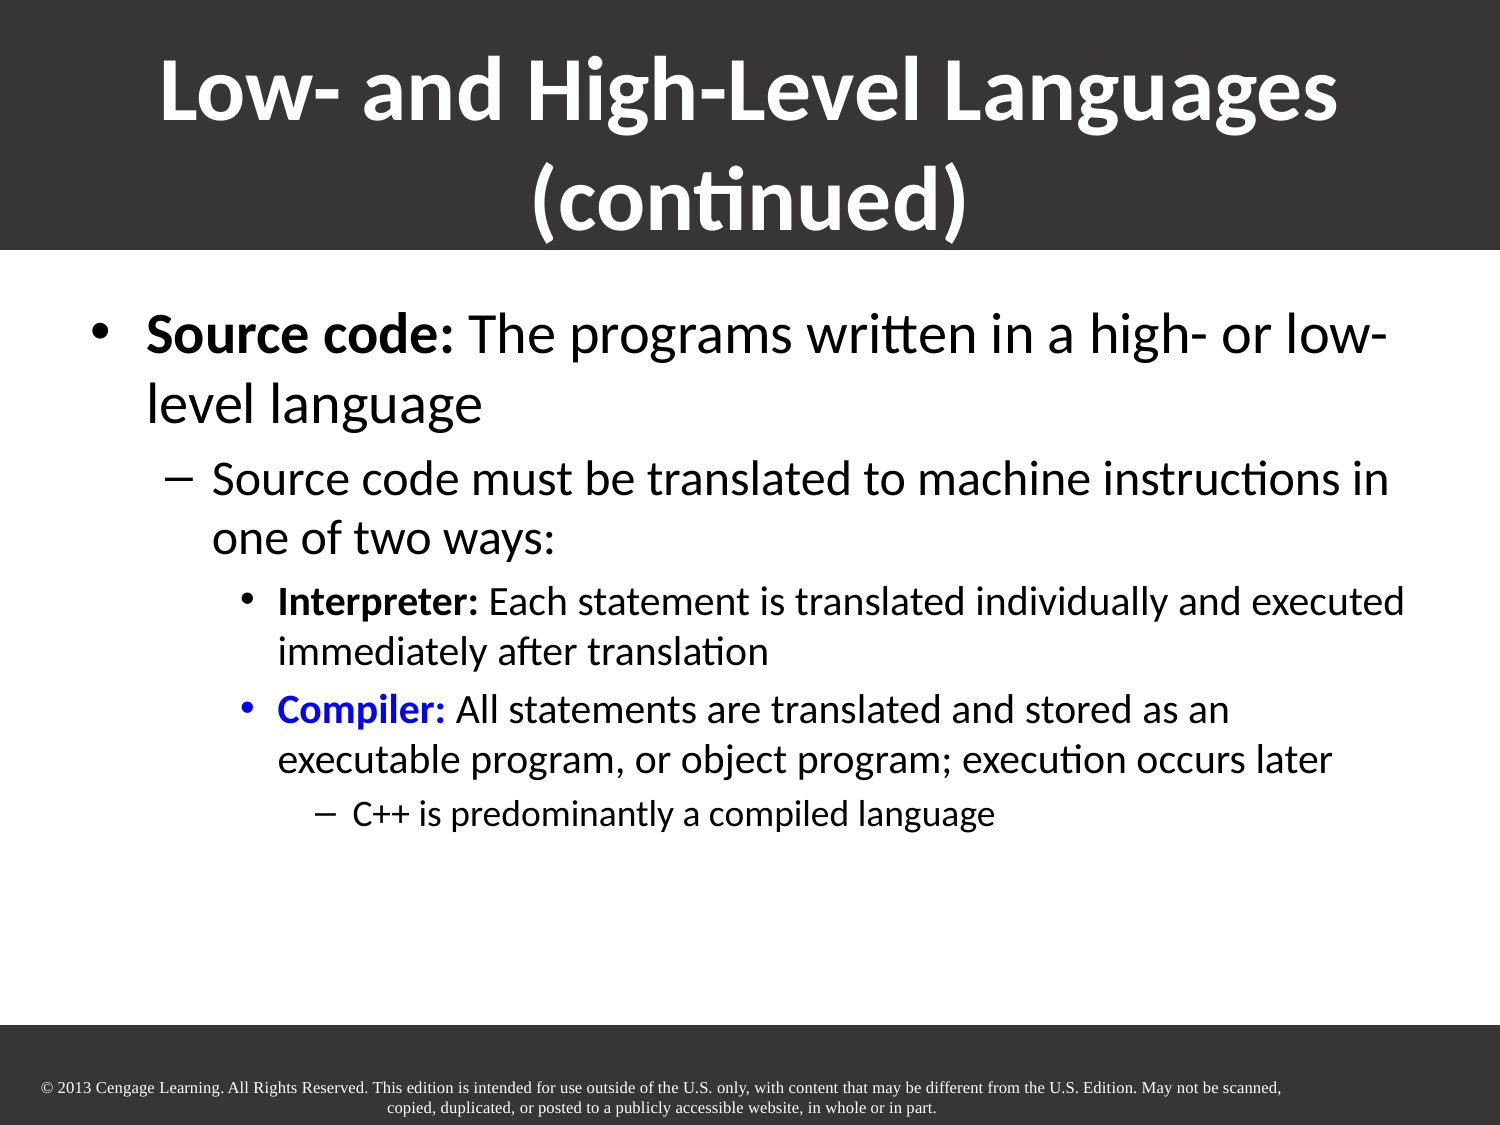

# Low- and High-Level Languages (continued)‏
Source code: The programs written in a high- or low-level language
Source code must be translated to machine instructions in one of two ways:
Interpreter: Each statement is translated individually and executed immediately after translation
Compiler: All statements are translated and stored as an executable program, or object program; execution occurs later
C++ is predominantly a compiled language

© 2013 Cengage Learning. All Rights Reserved. This edition is intended for use outside of the U.S. only, with content that may be different from the U.S. Edition. May not be scanned, copied, duplicated, or posted to a publicly accessible website, in whole or in part.